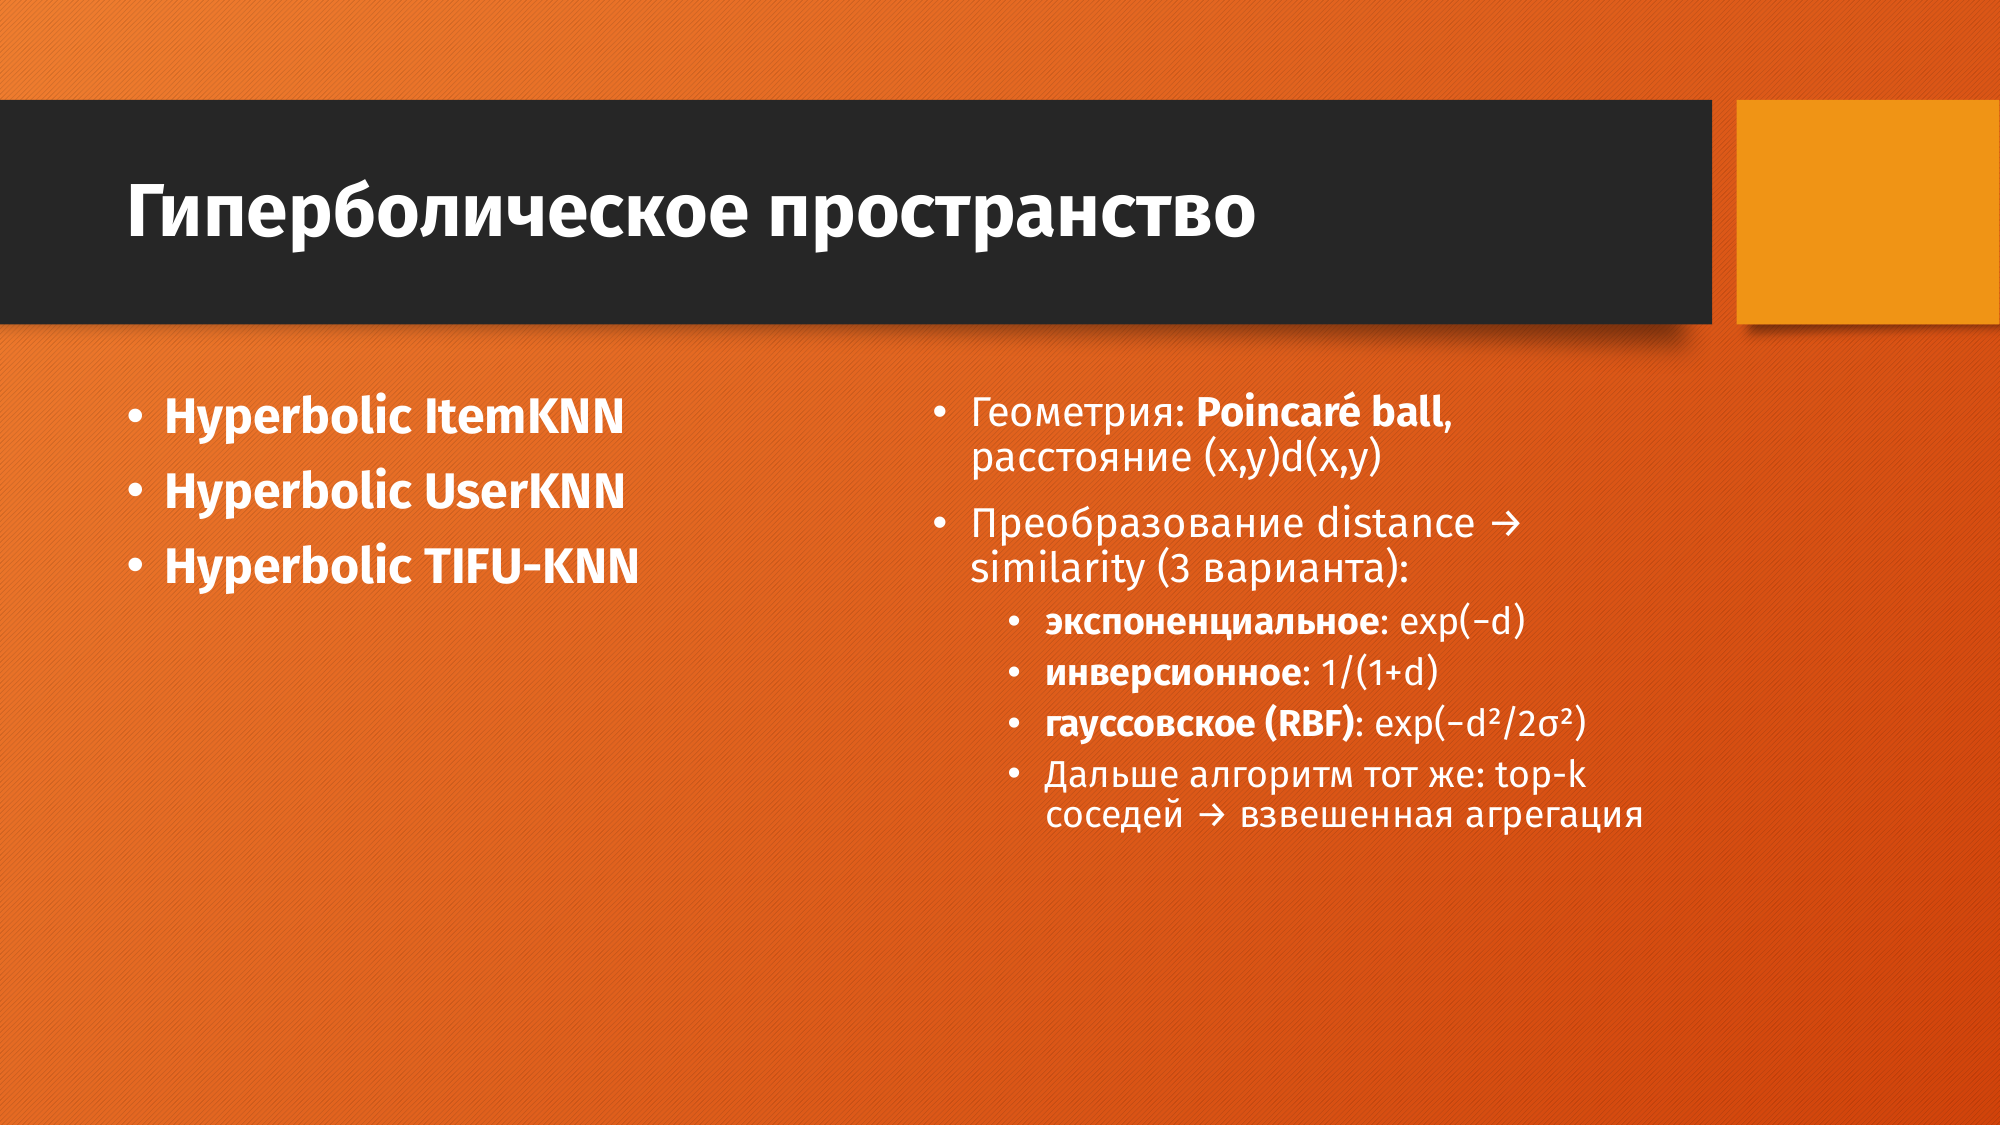

# Гиперболическое пространство
Hyperbolic ItemKNN
Hyperbolic UserKNN
Hyperbolic TIFU-KNN
Геометрия: Poincaré ball, расстояние (x,y)d(x,y)
Преобразование distance → similarity (3 варианта):
экспоненциальное: exp(−d)
инверсионное: 1/(1+d)
гауссовское (RBF): exp(−d²/2σ²)
Дальше алгоритм тот же: top-k соседей → взвешенная агрегация